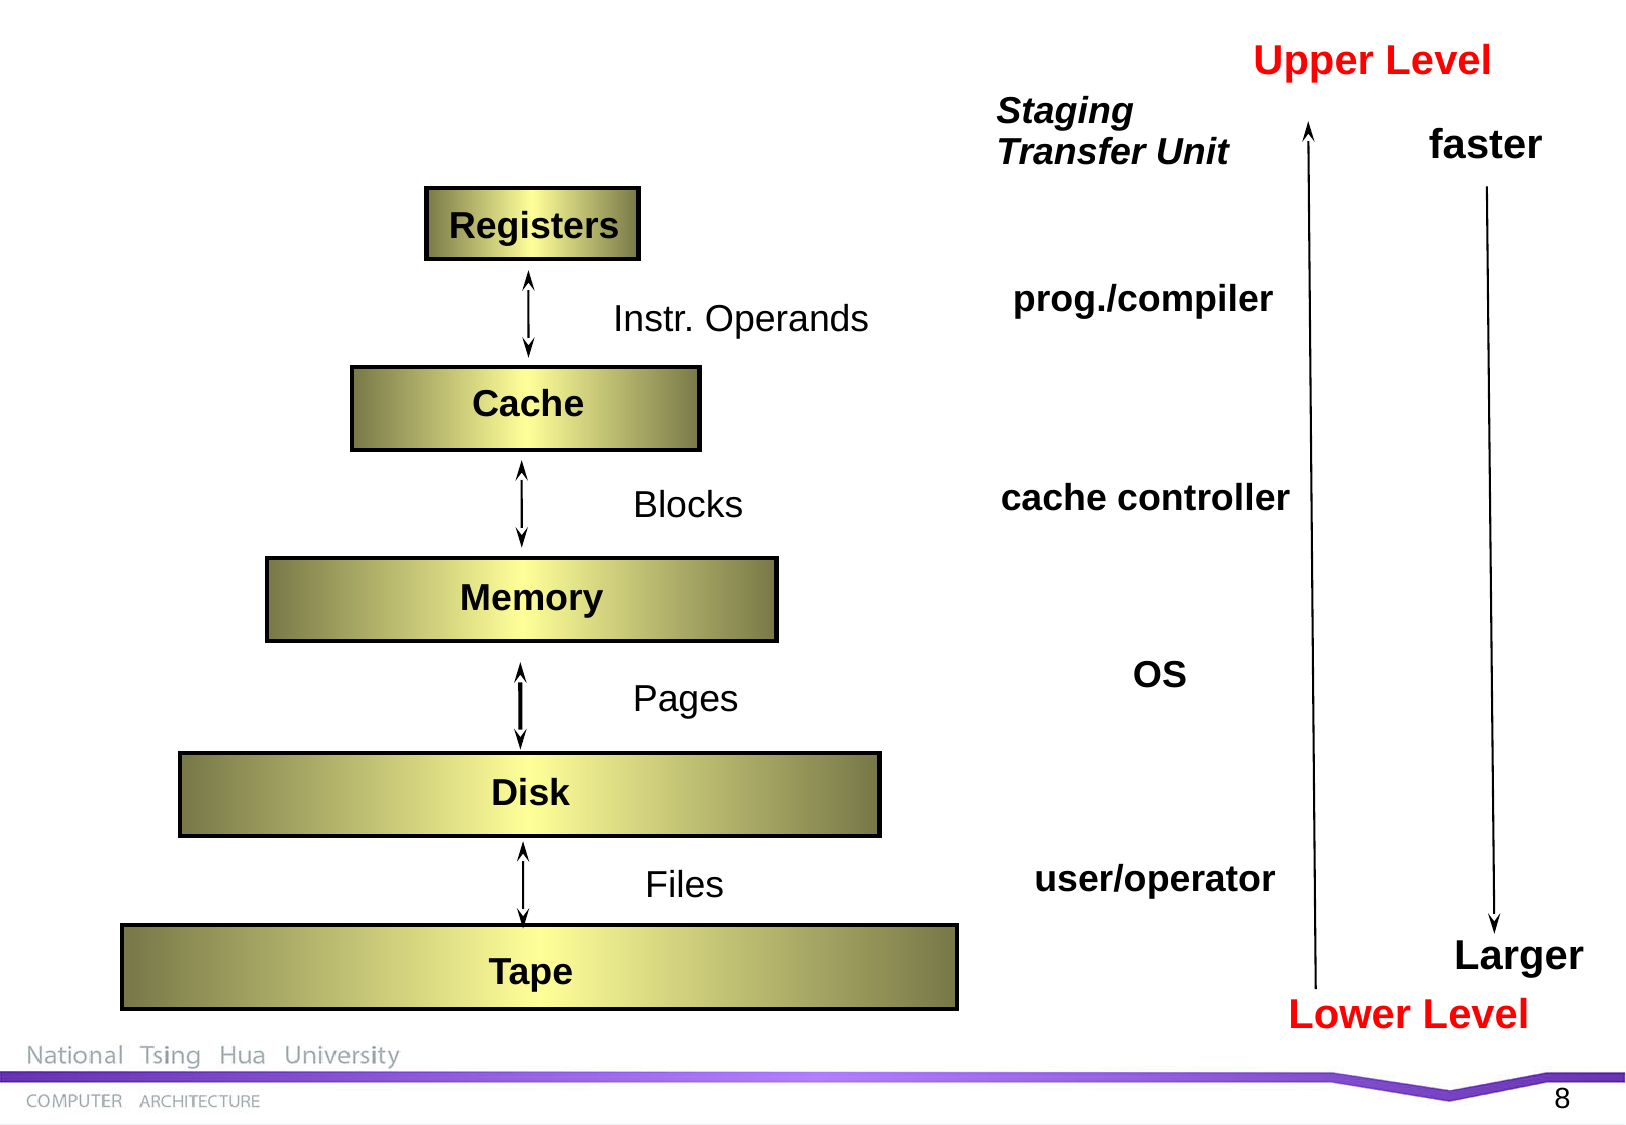

Upper Level
Staging
Transfer Unit
faster

Registers

prog./compiler

Instr. Operands

Cache

cache controller
Blocks

Memory
OS

Pages

Disk

user/operator
Files

Larger
Tape
Lower Level
8